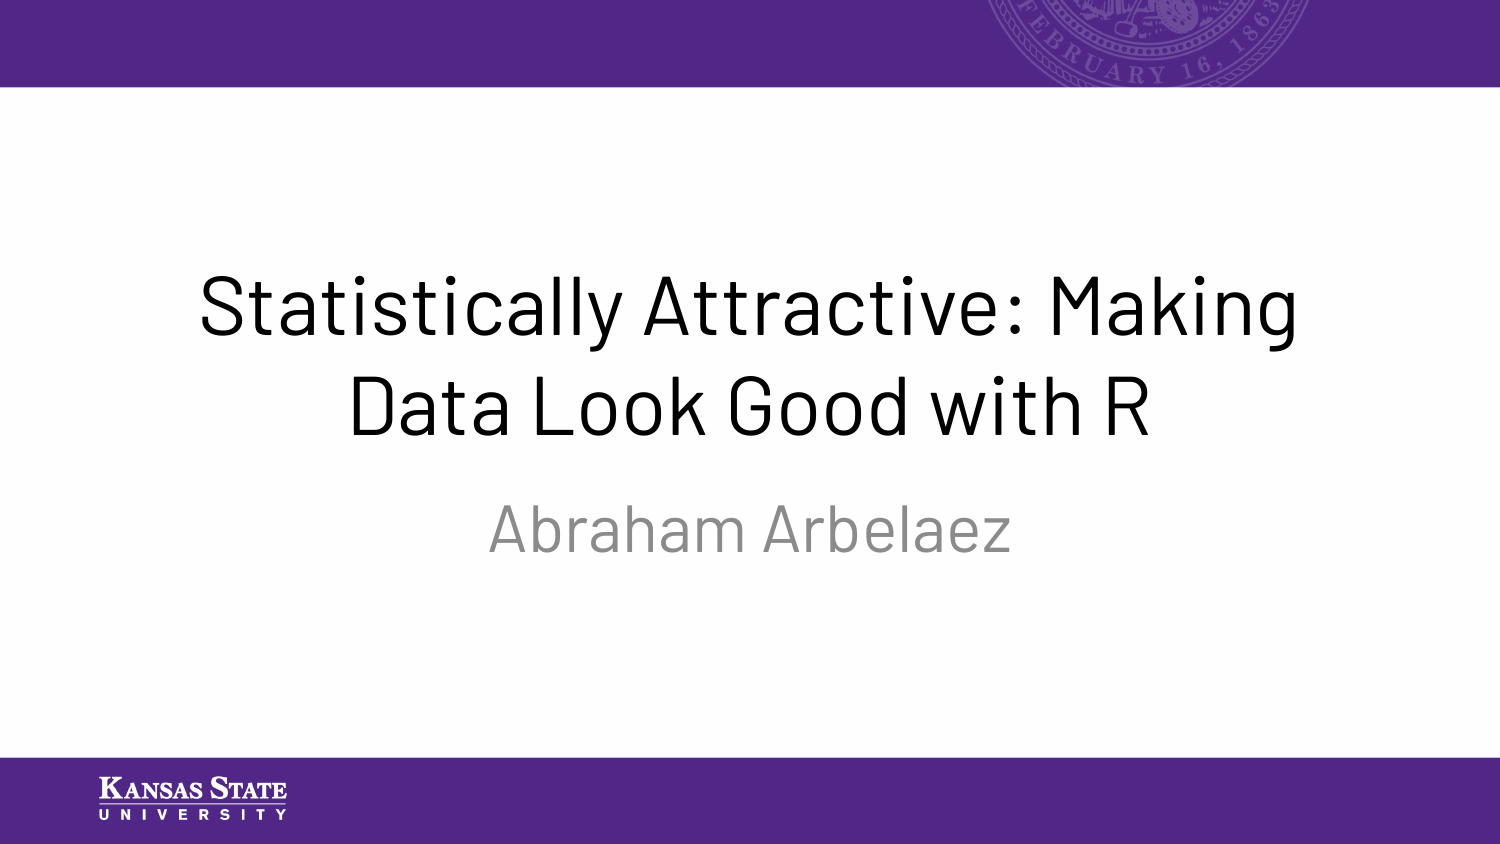

# Statistically Attractive: Making Data Look Good with R
Abraham Arbelaez